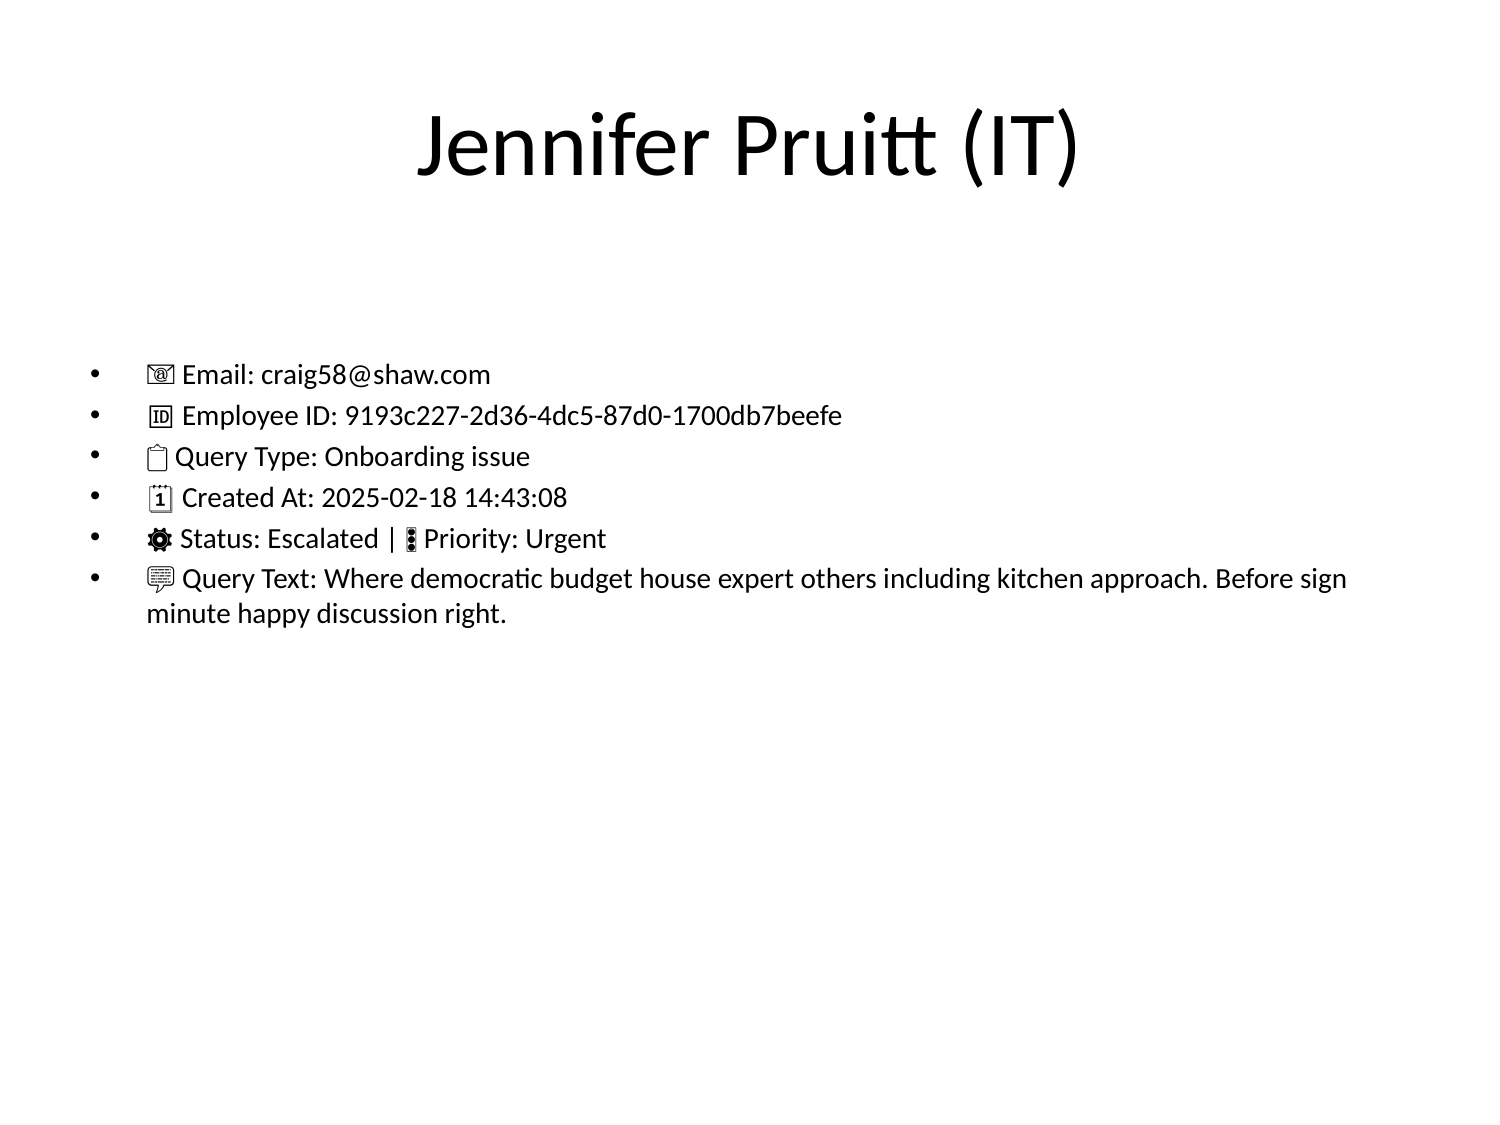

# Jennifer Pruitt (IT)

📧 Email: craig58@shaw.com
🆔 Employee ID: 9193c227-2d36-4dc5-87d0-1700db7beefe
📋 Query Type: Onboarding issue
🗓 Created At: 2025-02-18 14:43:08
⚙ Status: Escalated | 🚦 Priority: Urgent
💬 Query Text: Where democratic budget house expert others including kitchen approach. Before sign minute happy discussion right.